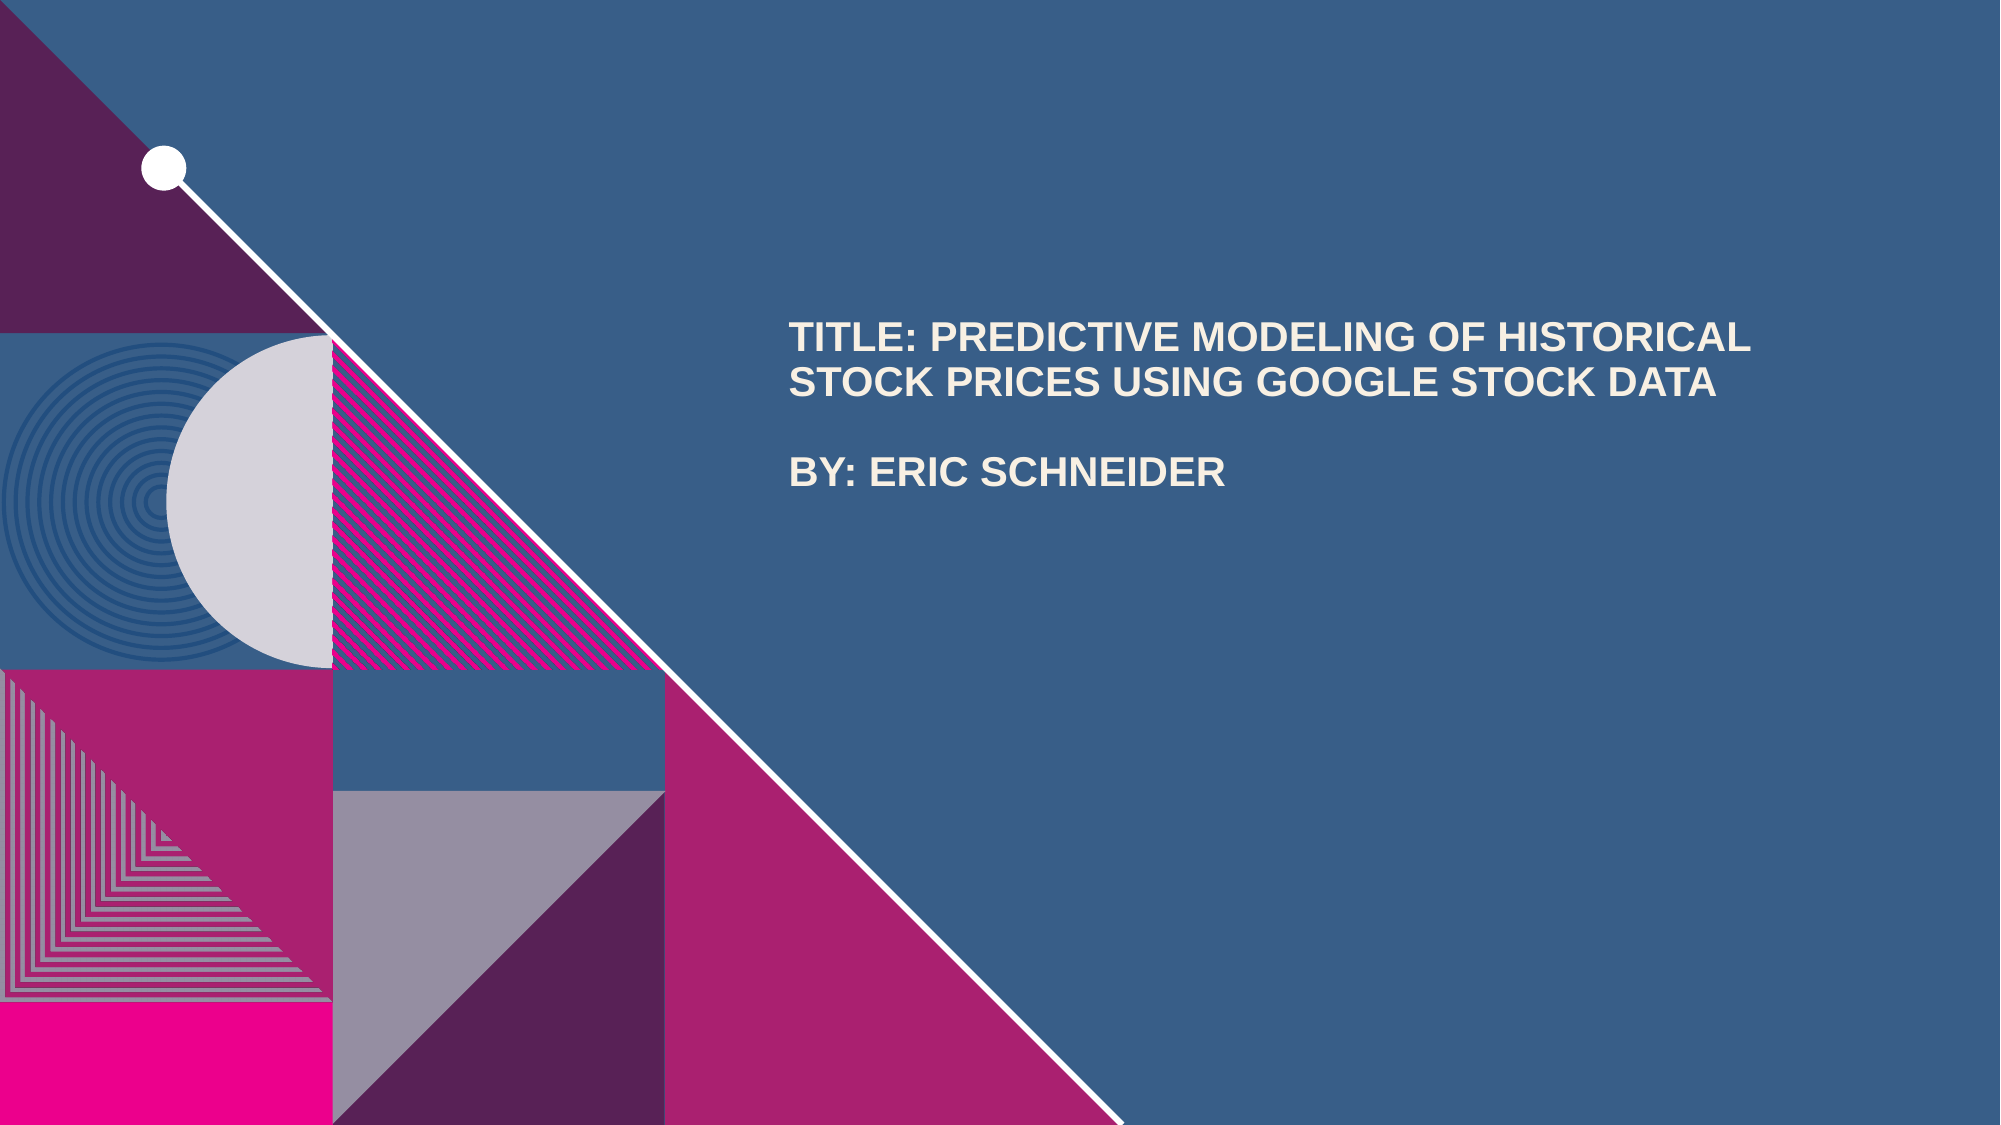

# Title: Predictive Modeling of Historical Stock Prices Using Google Stock Data By: Eric Schneider